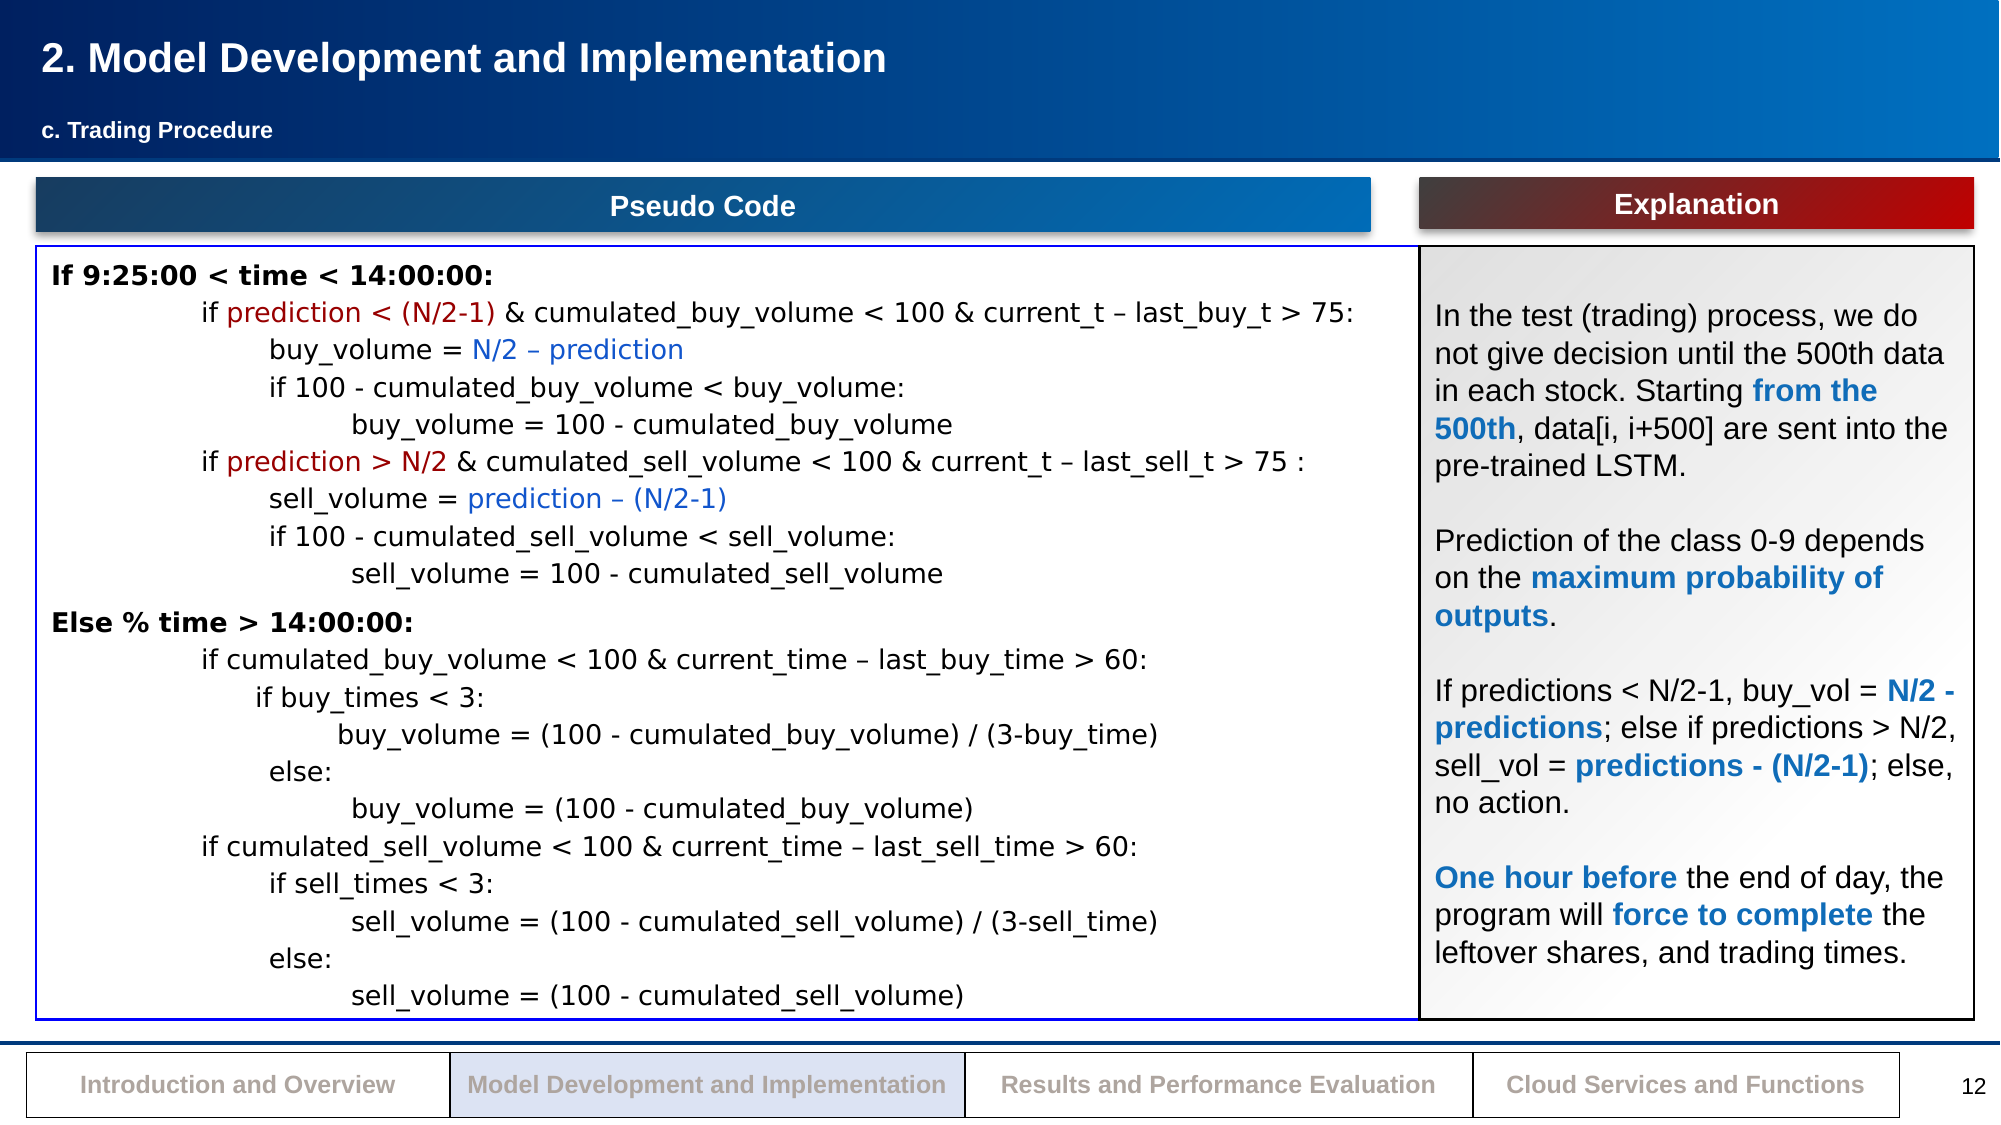

# 2. Model Development and Implementation
c. Trading Procedure
Pseudo Code
Explanation
If 9:25:00 < time < 14:00:00:
	if prediction < (N/2-1) & cumulated_buy_volume < 100 & current_t – last_buy_t > 75:
    	        buy_volume = N/2 – prediction
    	        if 100 - cumulated_buy_volume < buy_volume:
        		buy_volume = 100 - cumulated_buy_volume
	if prediction > N/2 & cumulated_sell_volume < 100 & current_t – last_sell_t > 75 :
    	        sell_volume = prediction – (N/2-1)
    	        if 100 - cumulated_sell_volume < sell_volume:
        		sell_volume = 100 - cumulated_sell_volume

Else % time > 14:00:00:
	if cumulated_buy_volume < 100 & current_time – last_buy_time > 60:
                        if buy_times < 3:
        	                buy_volume = (100 - cumulated_buy_volume) / (3-buy_time)
    	        else:
        		buy_volume = (100 - cumulated_buy_volume)
	if cumulated_sell_volume < 100 & current_time – last_sell_time > 60:
    	        if sell_times < 3:
        		sell_volume = (100 - cumulated_sell_volume) / (3-sell_time)
    	        else:
        		sell_volume = (100 - cumulated_sell_volume)

In the test (trading) process, we do not give decision until the 500th data in each stock. Starting from the 500th, data[i, i+500] are sent into the pre-trained LSTM.

Prediction of the class 0-9 depends on the maximum probability of outputs.

If predictions < N/2-1, buy_vol = N/2 - predictions; else if predictions > N/2, sell_vol = predictions - (N/2-1); else, no action.

One hour before the end of day, the program will force to complete the leftover shares, and trading times.

12